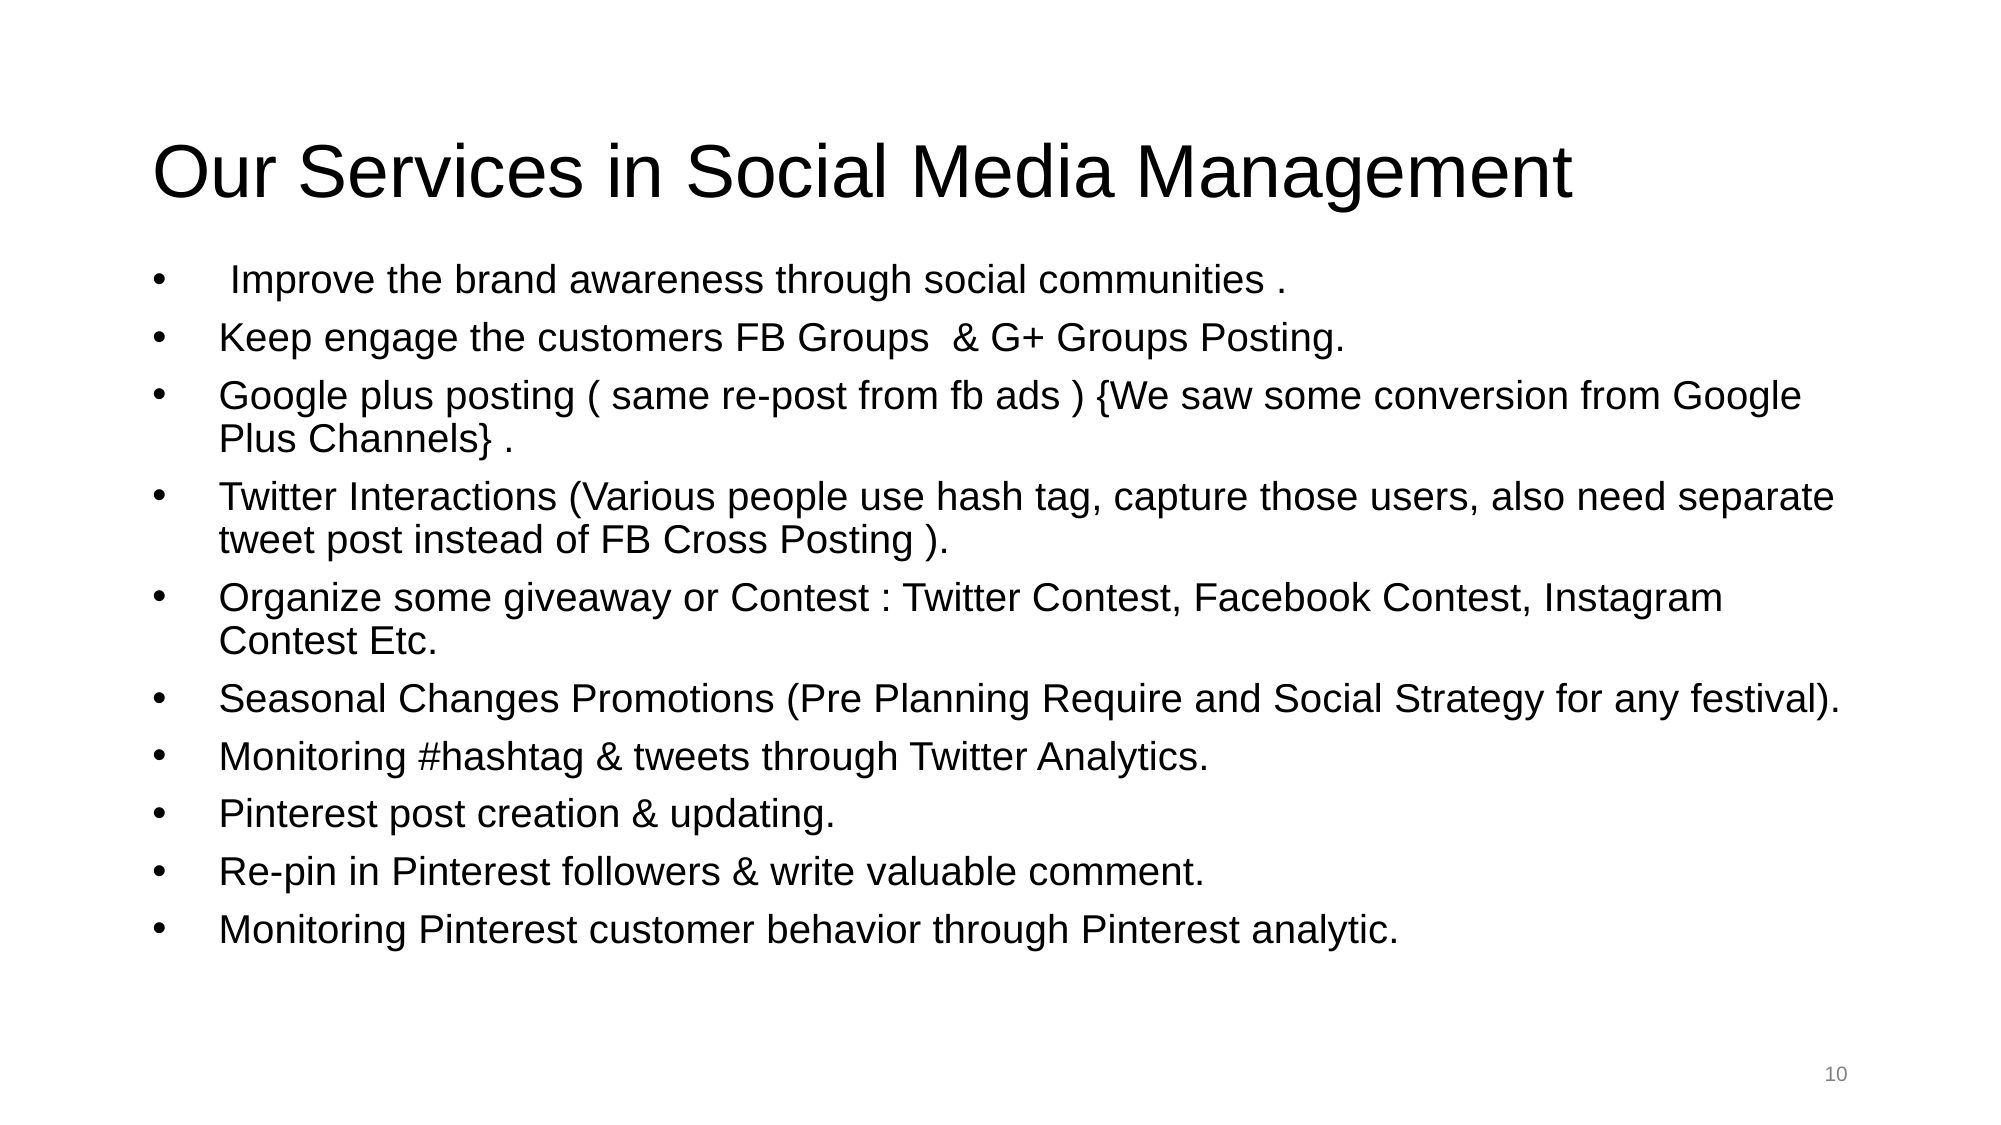

Our Services in Social Media Management
 Improve the brand awareness through social communities .
Keep engage the customers FB Groups  & G+ Groups Posting.
Google plus posting ( same re-post from fb ads ) {We saw some conversion from Google Plus Channels} .
Twitter Interactions (Various people use hash tag, capture those users, also need separate tweet post instead of FB Cross Posting ).
Organize some giveaway or Contest : Twitter Contest, Facebook Contest, Instagram Contest Etc.
Seasonal Changes Promotions (Pre Planning Require and Social Strategy for any festival).
Monitoring #hashtag & tweets through Twitter Analytics.
Pinterest post creation & updating.
Re-pin in Pinterest followers & write valuable comment.
Monitoring Pinterest customer behavior through Pinterest analytic.

10